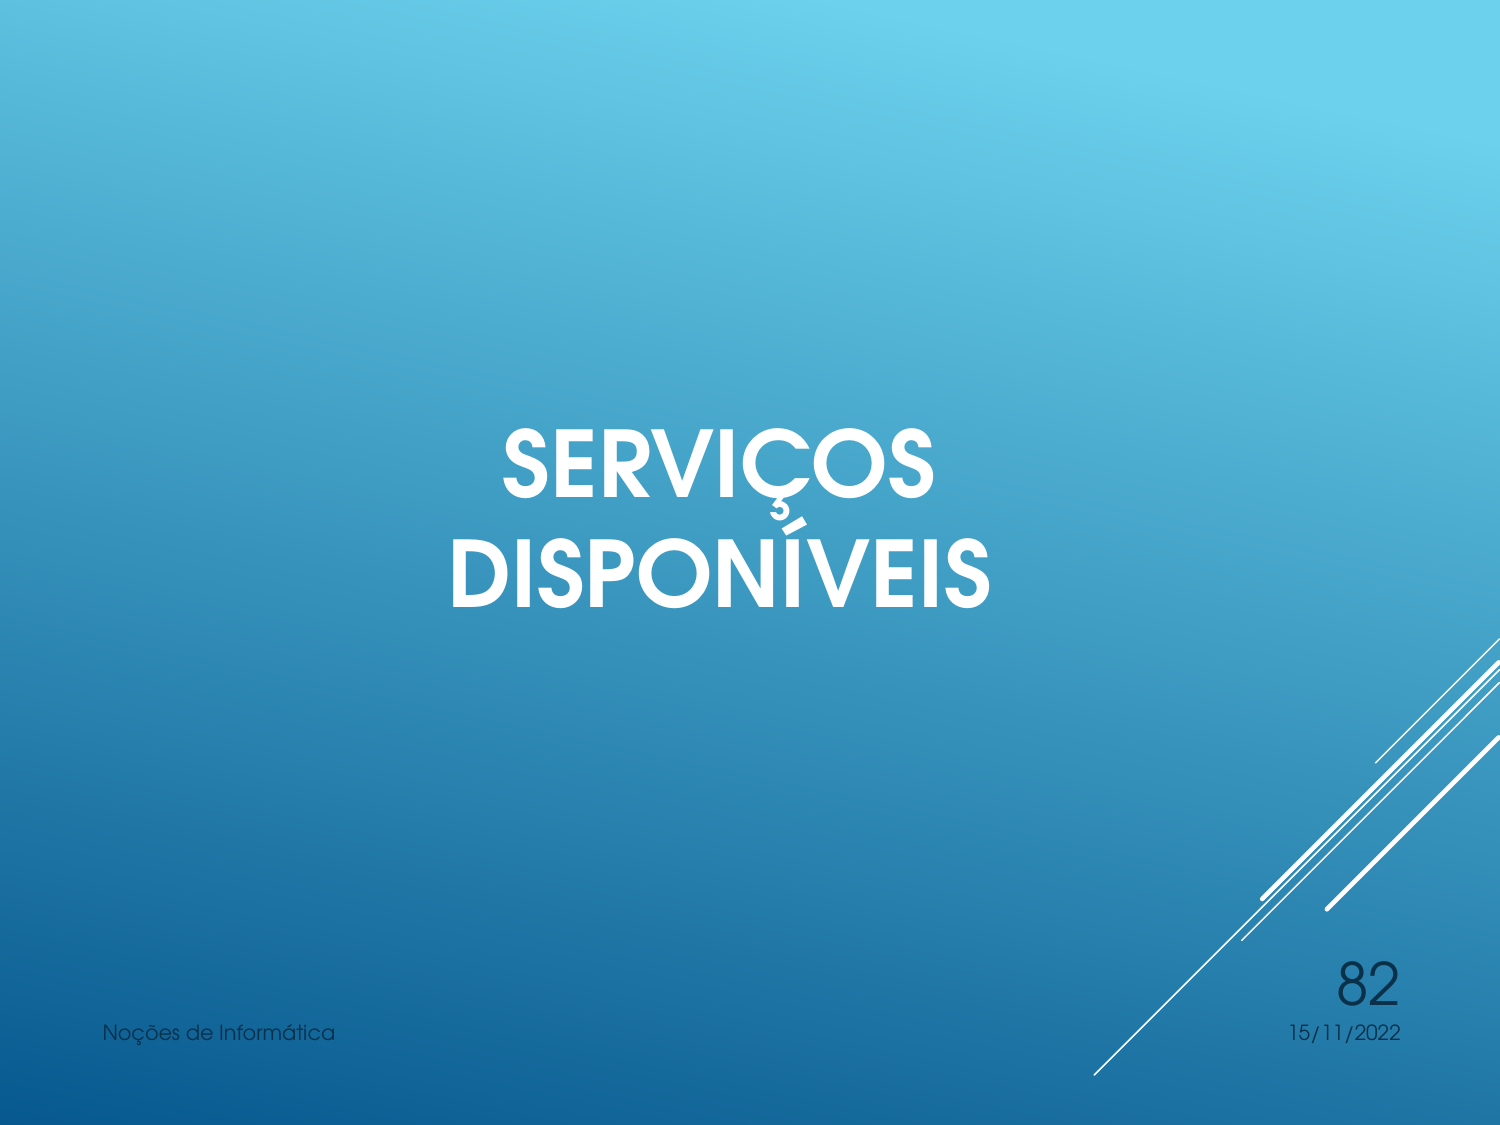

Serviços
Disponíveis
82
Noções de Informática
15/11/2022